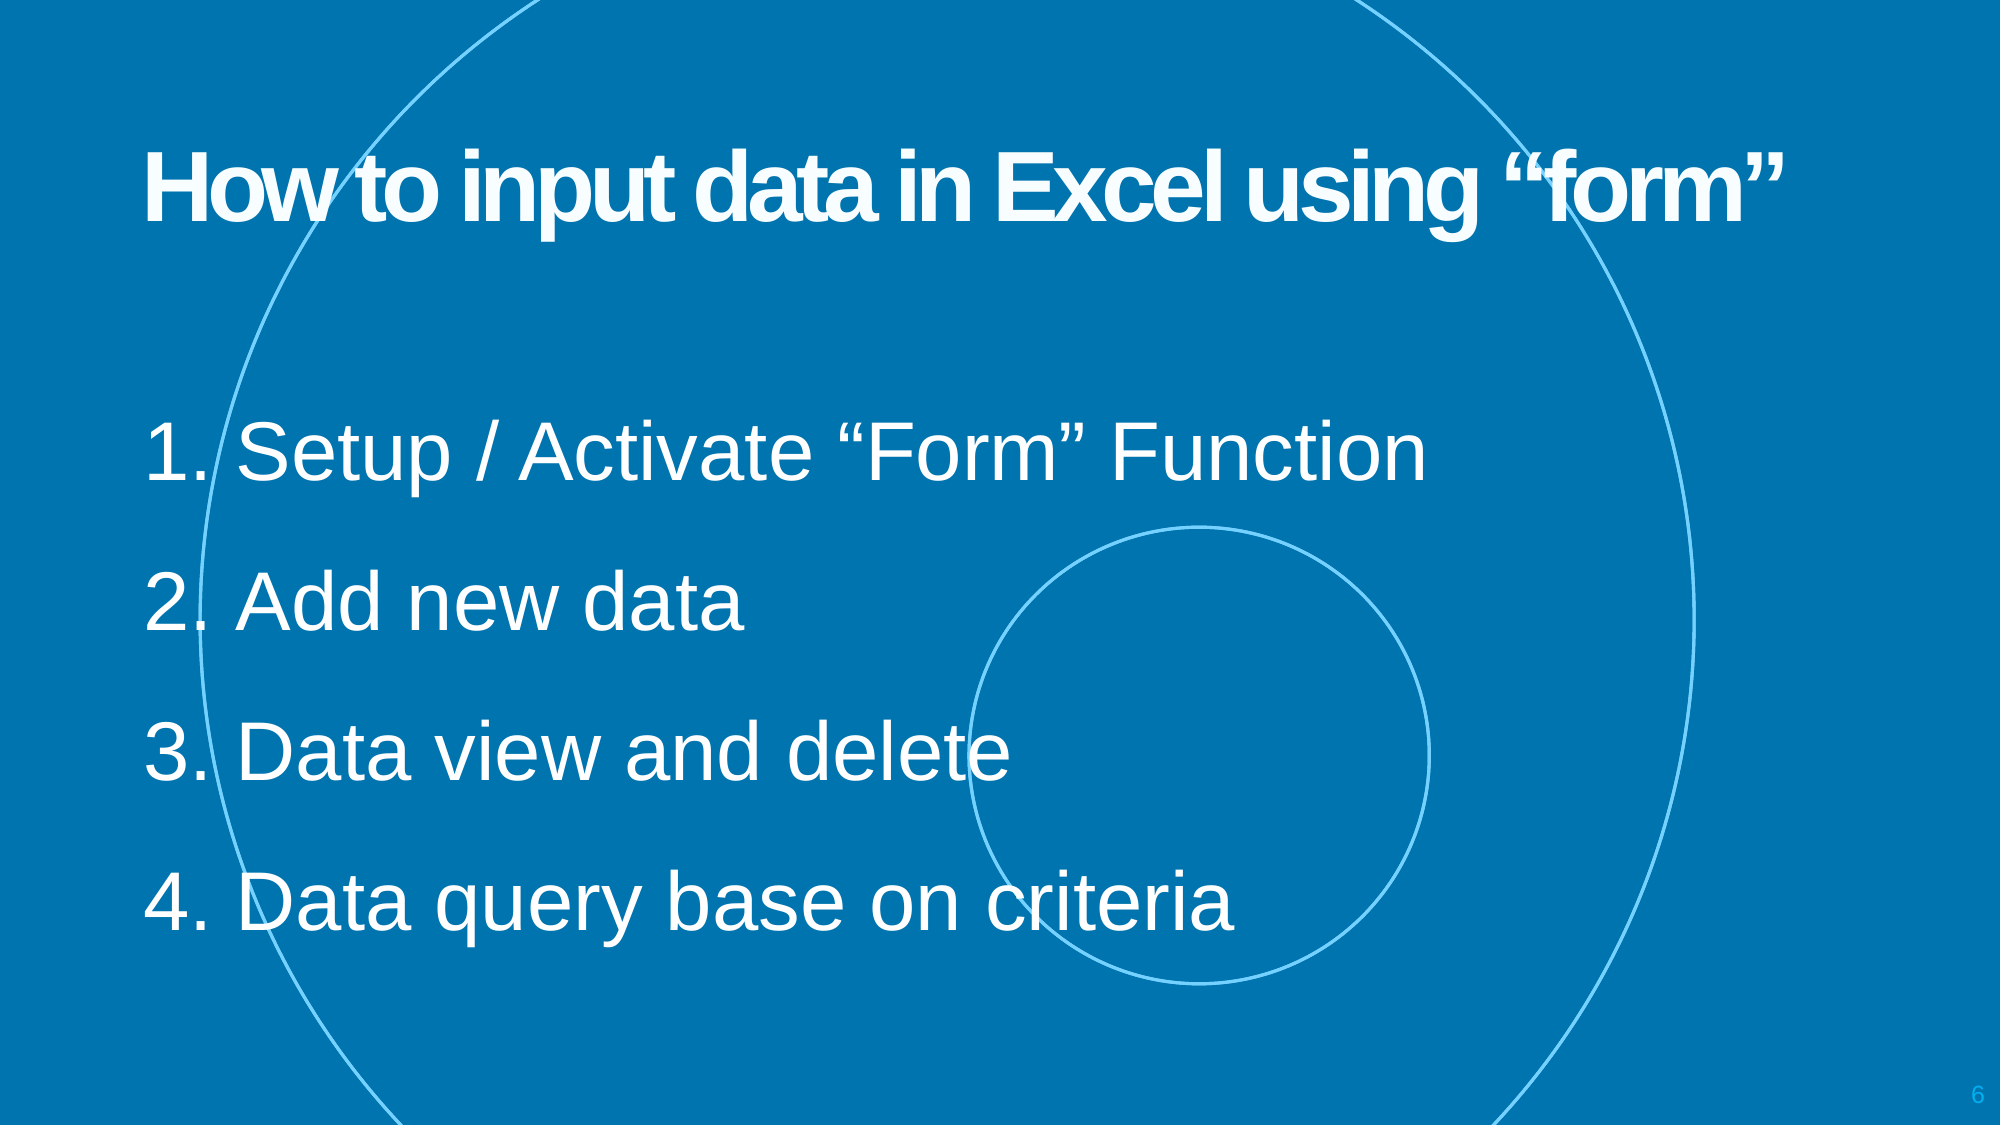

How to input data in Excel using “form”
 Setup / Activate “Form” Function
 Add new data
 Data view and delete
 Data query base on criteria
6